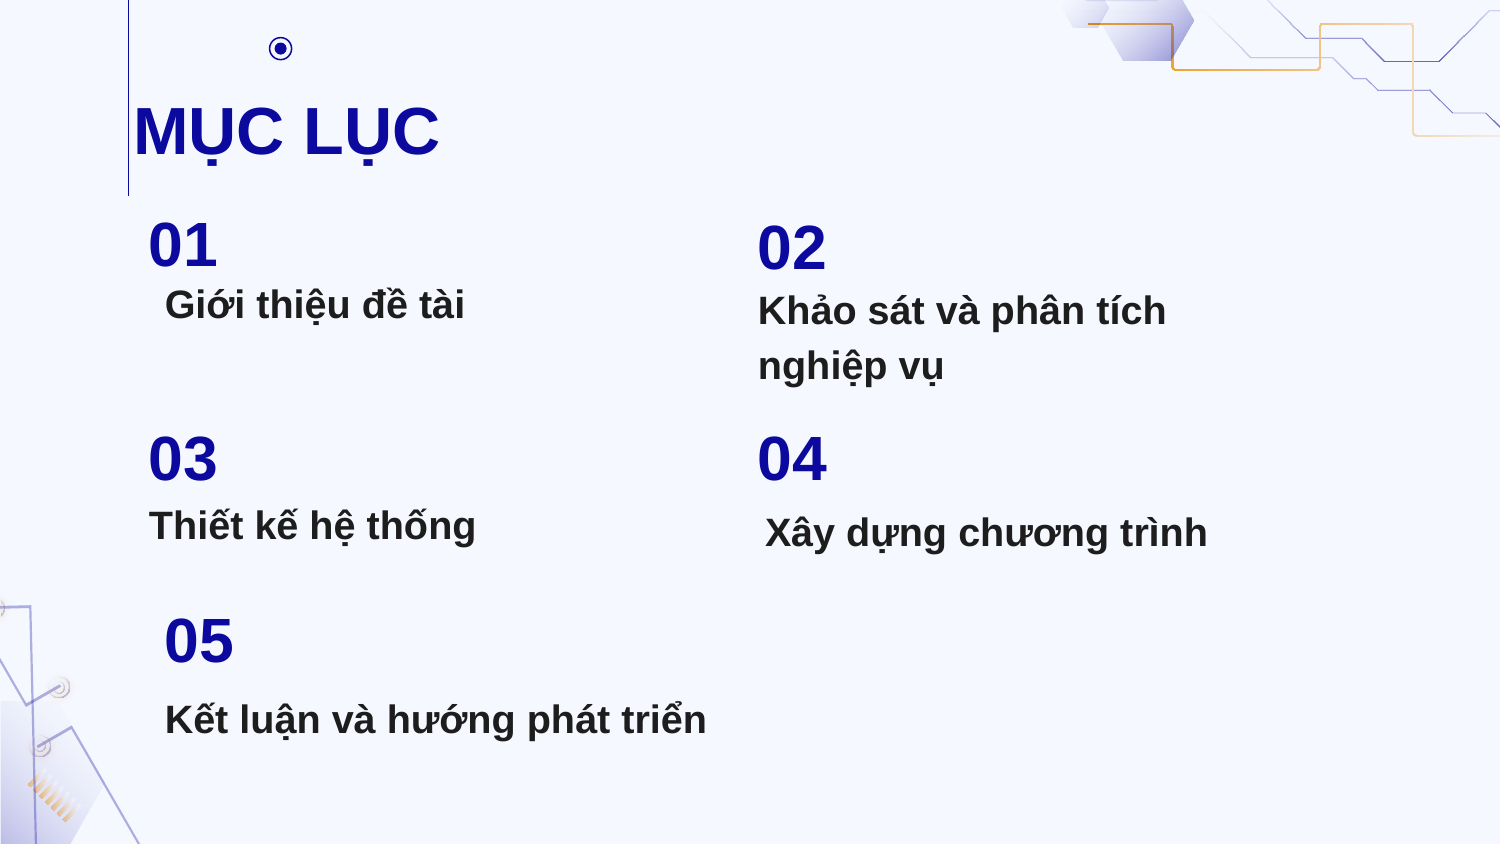

# MỤC LỤC
01
02
Giới thiệu đề tài
Khảo sát và phân tích nghiệp vụ
03
04
Thiết kế hệ thống
Xây dựng chương trình
05
Kết luận và hướng phát triển